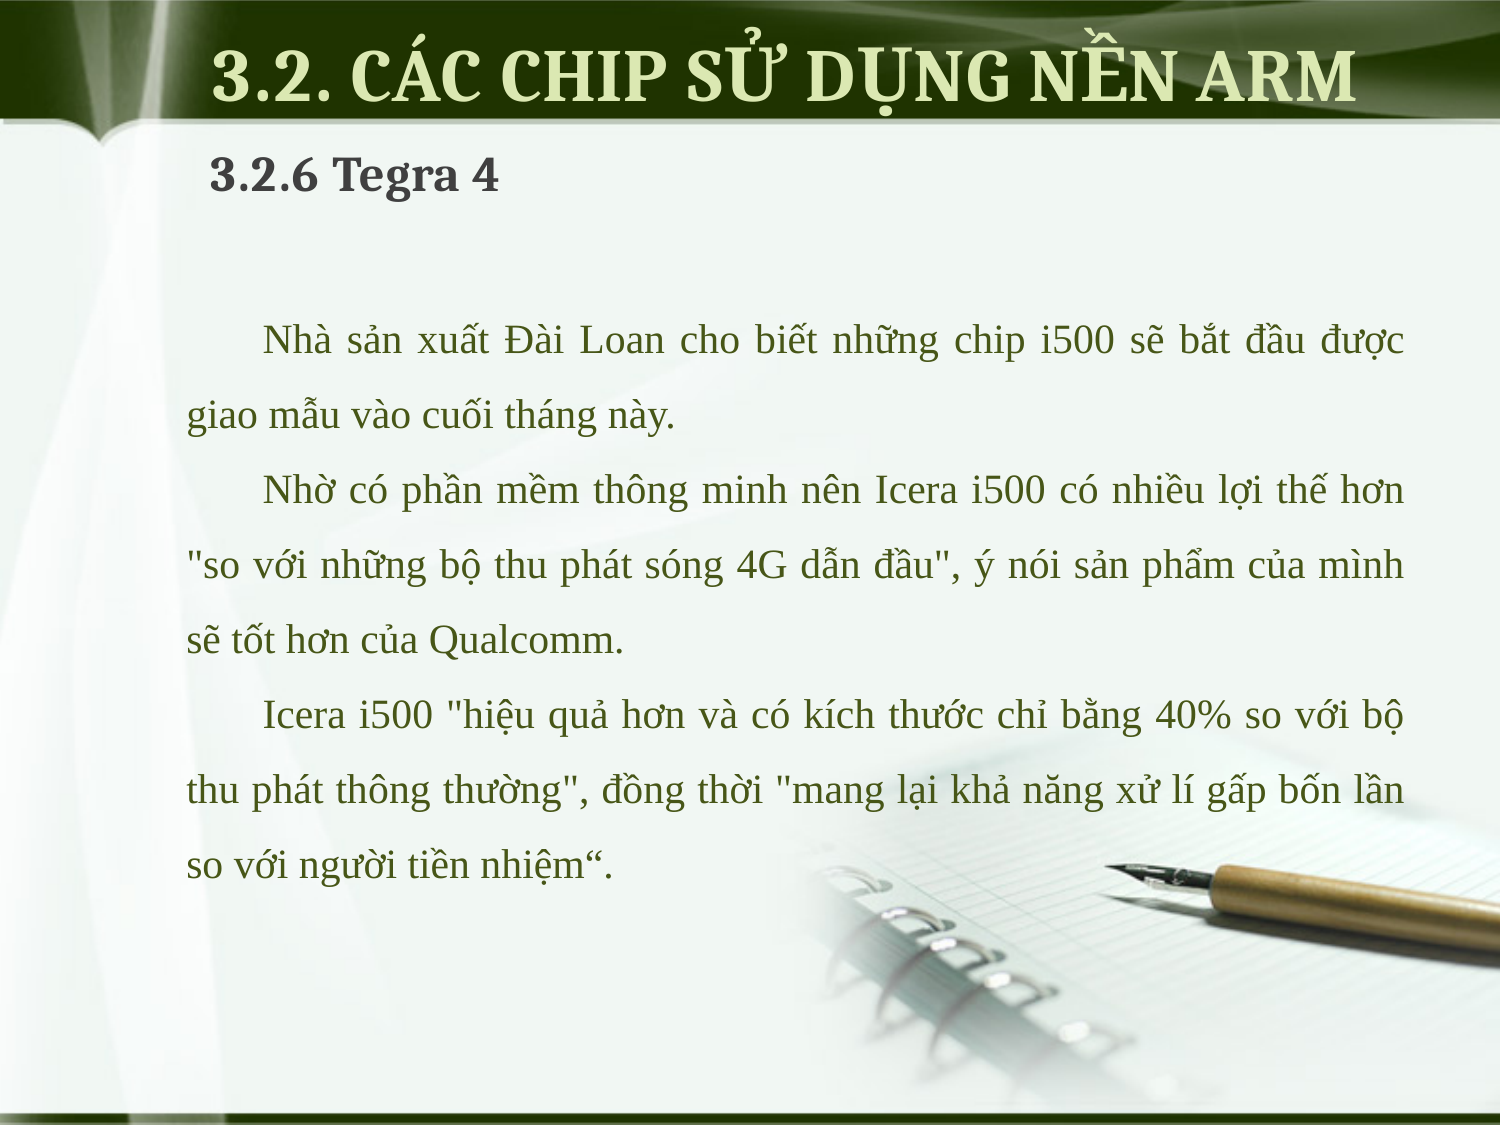

# 3.2. CÁC CHIP SỬ DỤNG NỀN ARM
3.2.6 Tegra 4
Nhà sản xuất Đài Loan cho biết những chip i500 sẽ bắt đầu được giao mẫu vào cuối tháng này.
Nhờ có phần mềm thông minh nên Icera i500 có nhiều lợi thế hơn "so với những bộ thu phát sóng 4G dẫn đầu", ý nói sản phẩm của mình sẽ tốt hơn của Qualcomm.
Icera i500 "hiệu quả hơn và có kích thước chỉ bằng 40% so với bộ thu phát thông thường", đồng thời "mang lại khả năng xử lí gấp bốn lần so với người tiền nhiệm“.